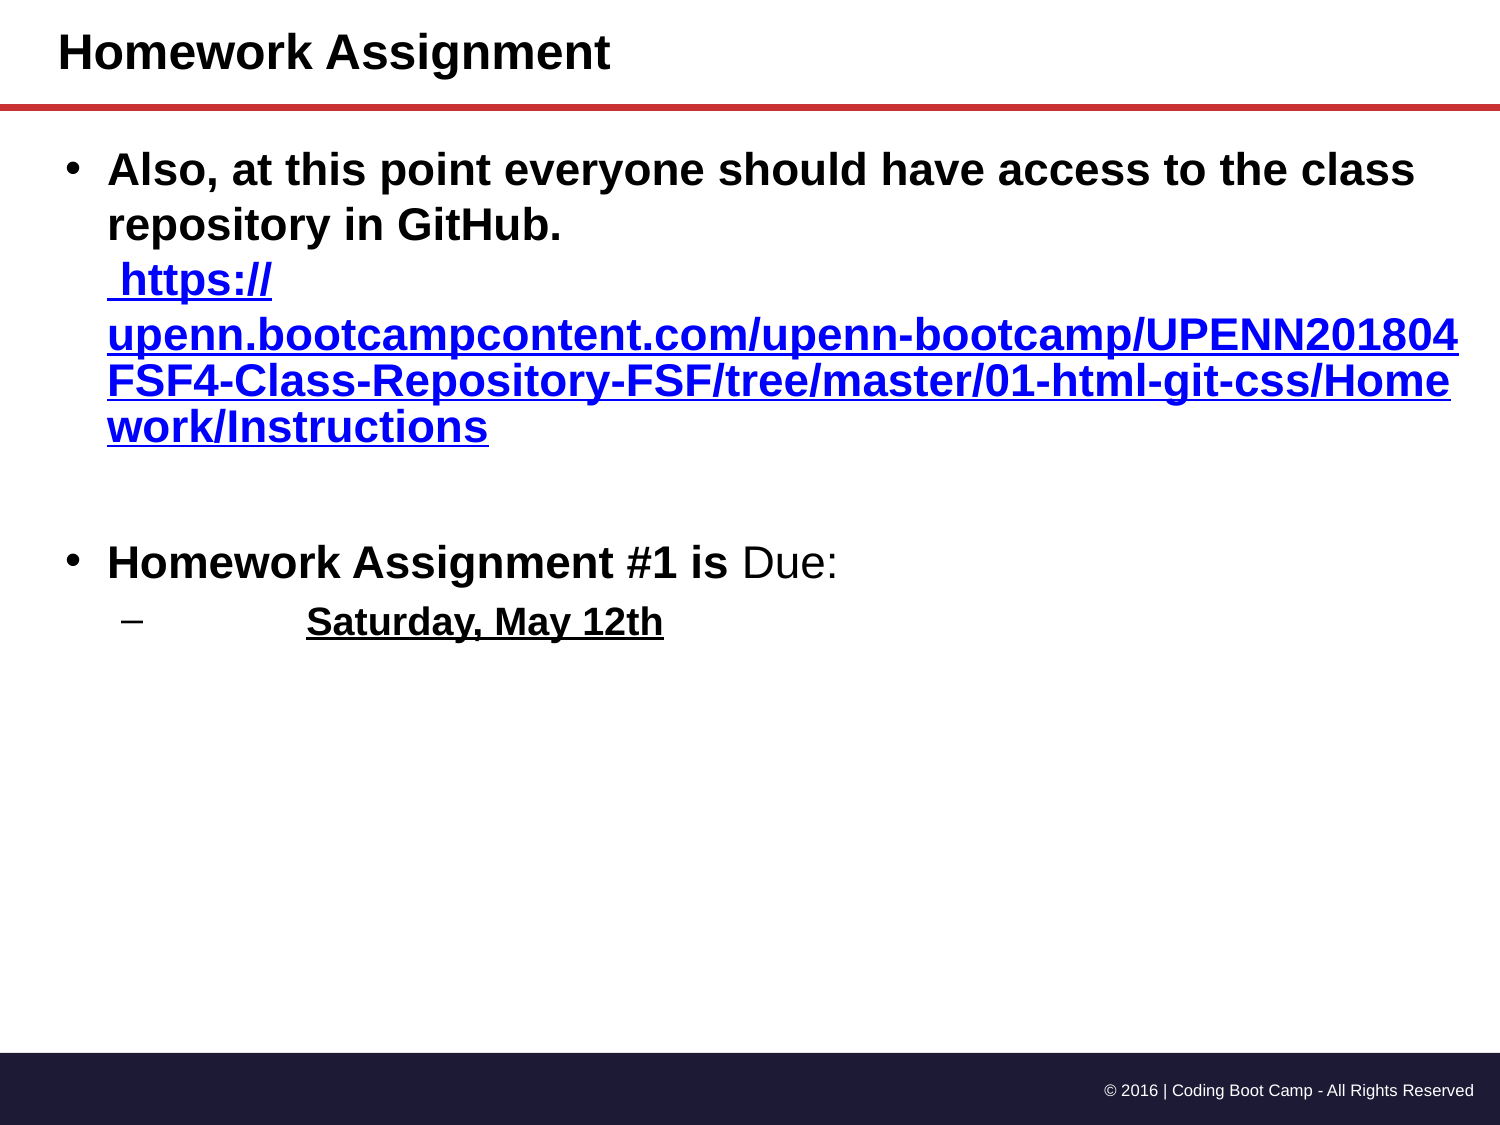

# Homework Assignment
Also, at this point everyone should have access to the class repository in GitHub.
 https://upenn.bootcampcontent.com/upenn-bootcamp/UPENN201804FSF4-Class-Repository-FSF/tree/master/01-html-git-css/Homework/Instructions

Homework Assignment #1 is Due:
	Saturday, May 12th